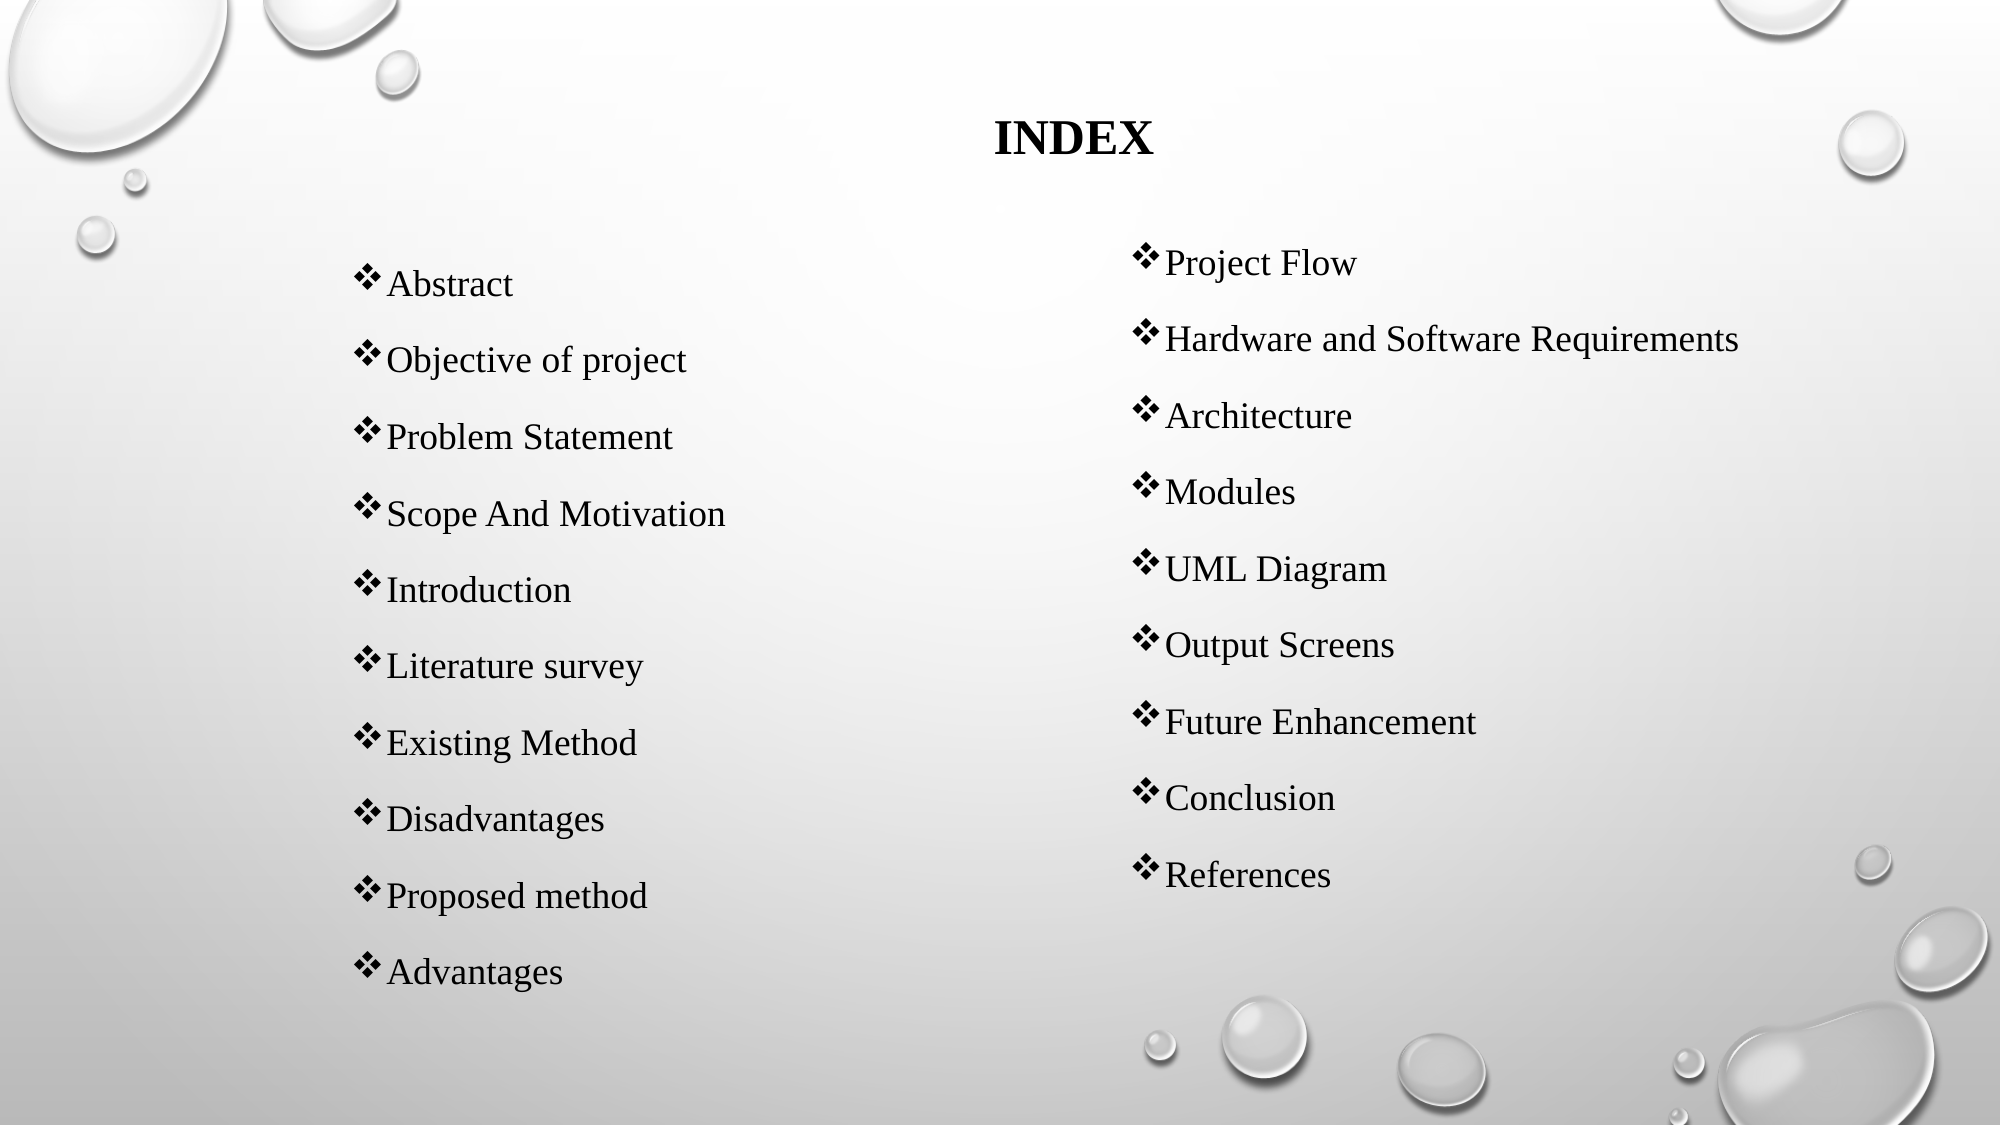

INDEX
Project Flow
Hardware and Software Requirements
Architecture
Modules
UML Diagram
Output Screens
Future Enhancement
Conclusion
References
Abstract
Objective of project
Problem Statement
Scope And Motivation
Introduction
Literature survey
Existing Method
Disadvantages
Proposed method
Advantages